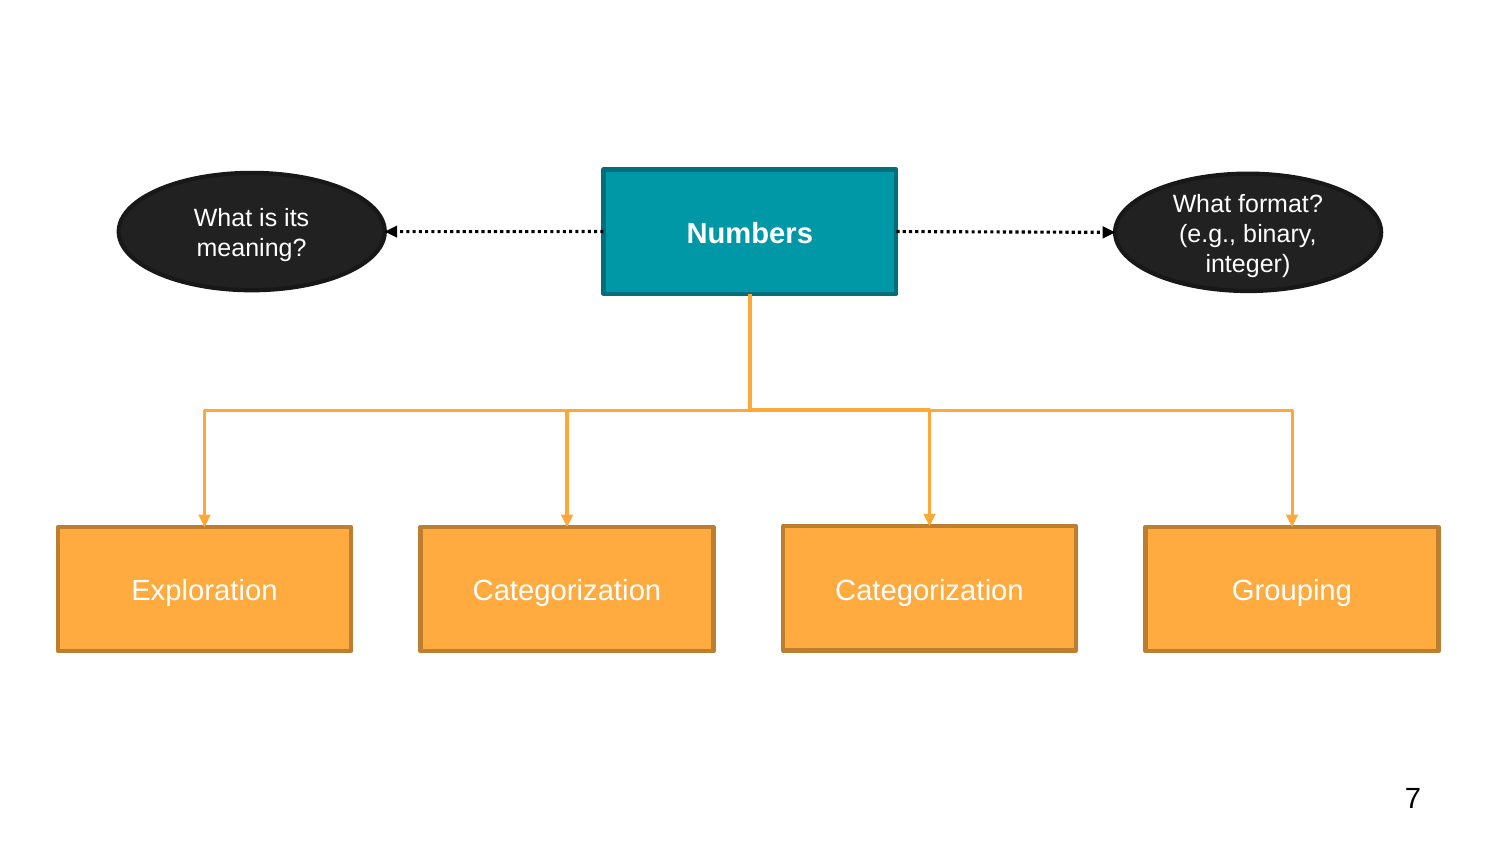

Numbers
What is its meaning?
What format? (e.g., binary, integer)
Categorization
Exploration
Categorization
Grouping
7